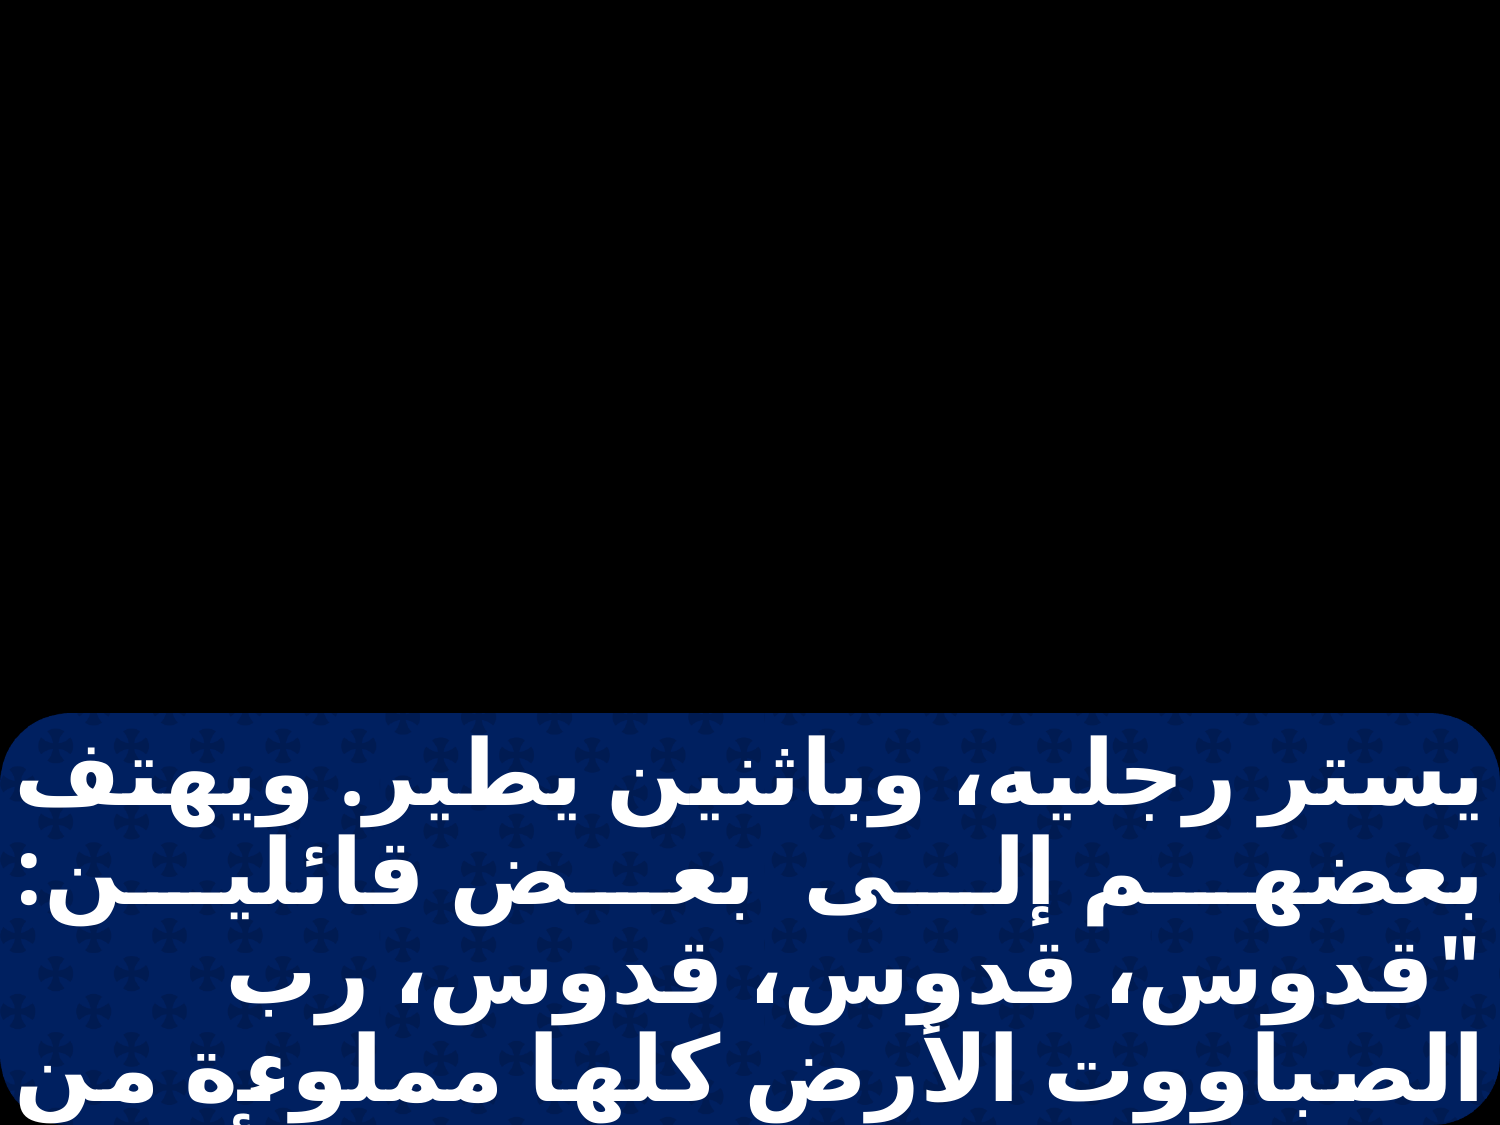

يستر رجليه، وباثنين يطير. ويهتف بعضهم إلى  بعض قائلين: "قدوس، قدوس، قدوس، رب  الصباووت الأرض كلها مملوءة من مجدك".  فارتفعت معاقم الأبواب من صوت الصارخ، وامتلأ